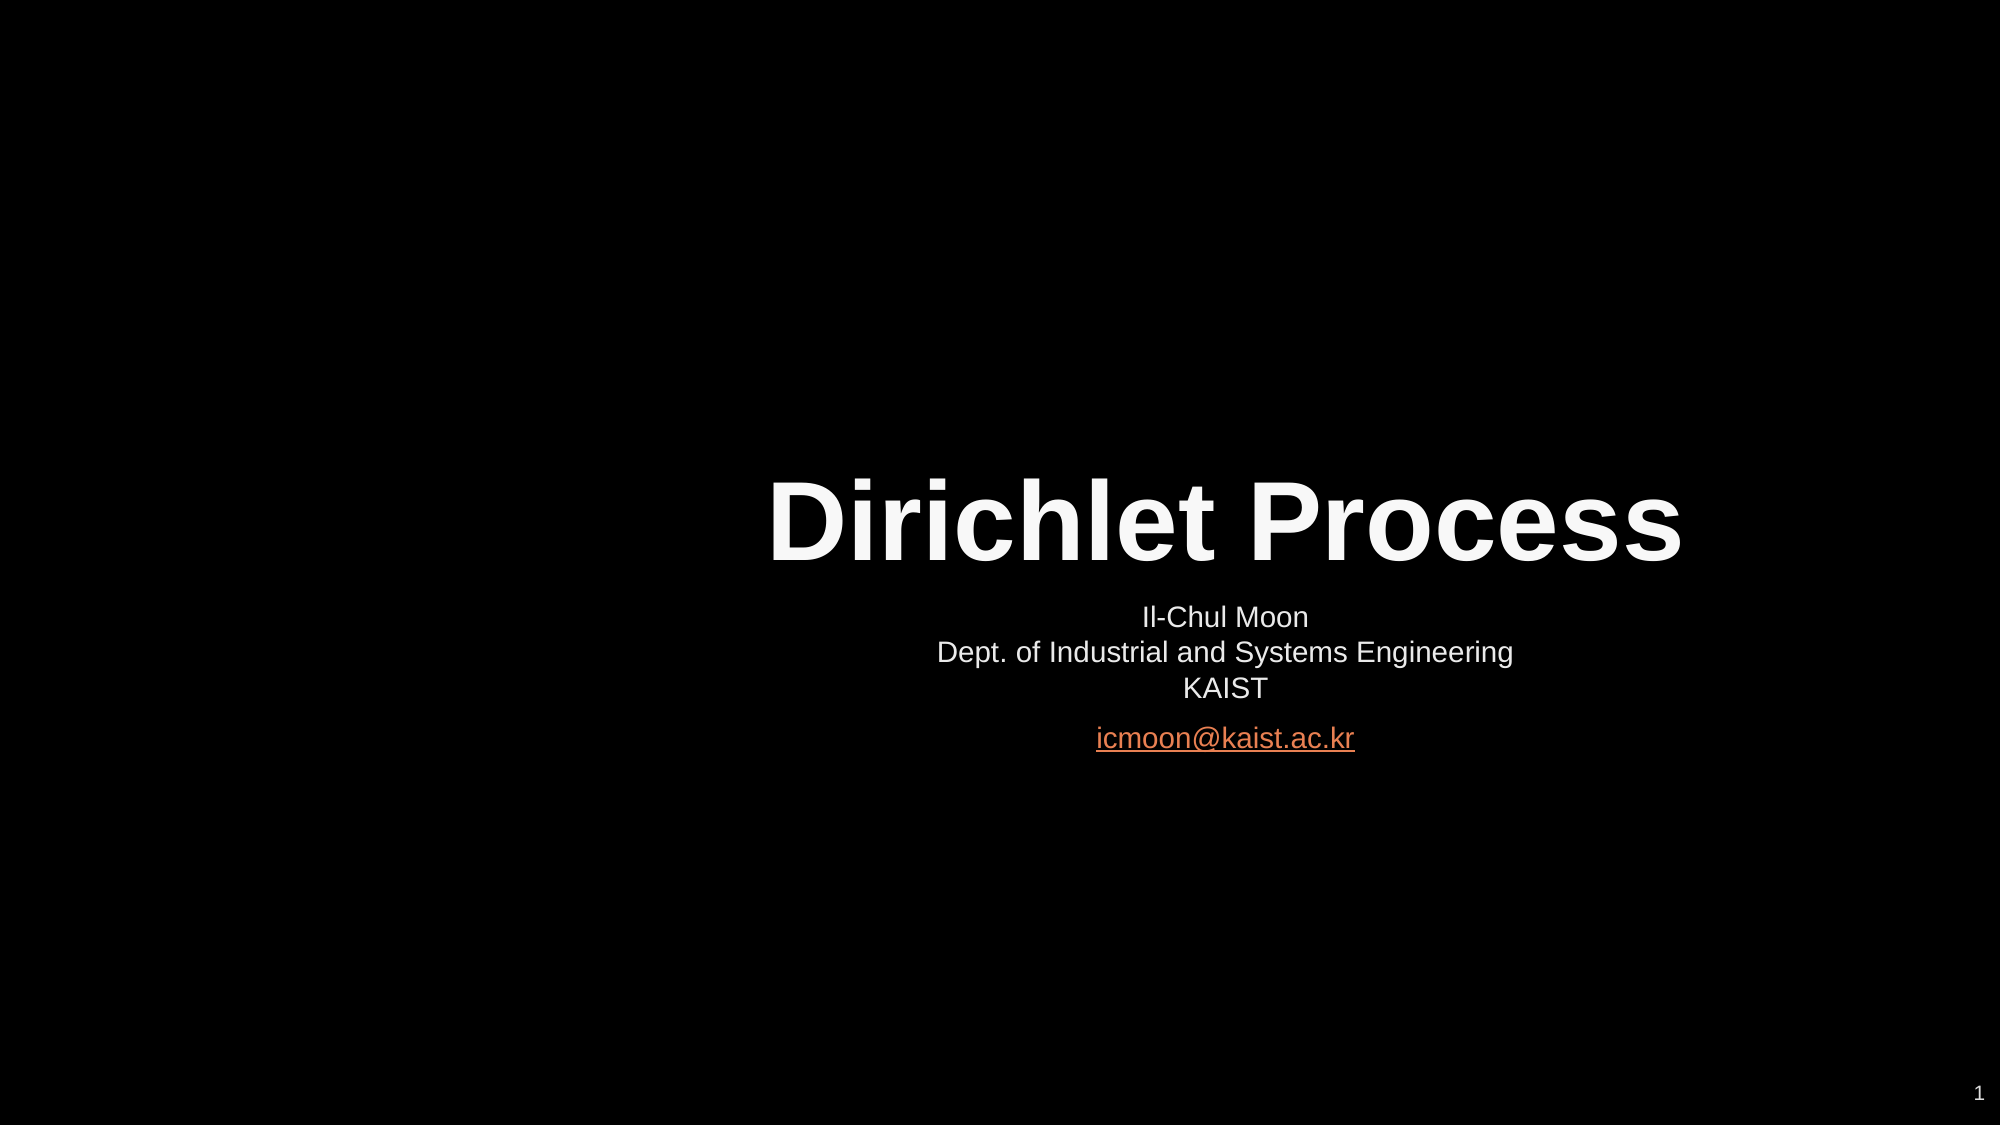

# Dirichlet Process
Il-Chul Moon
Dept. of Industrial and Systems Engineering
KAIST
icmoon@kaist.ac.kr

1